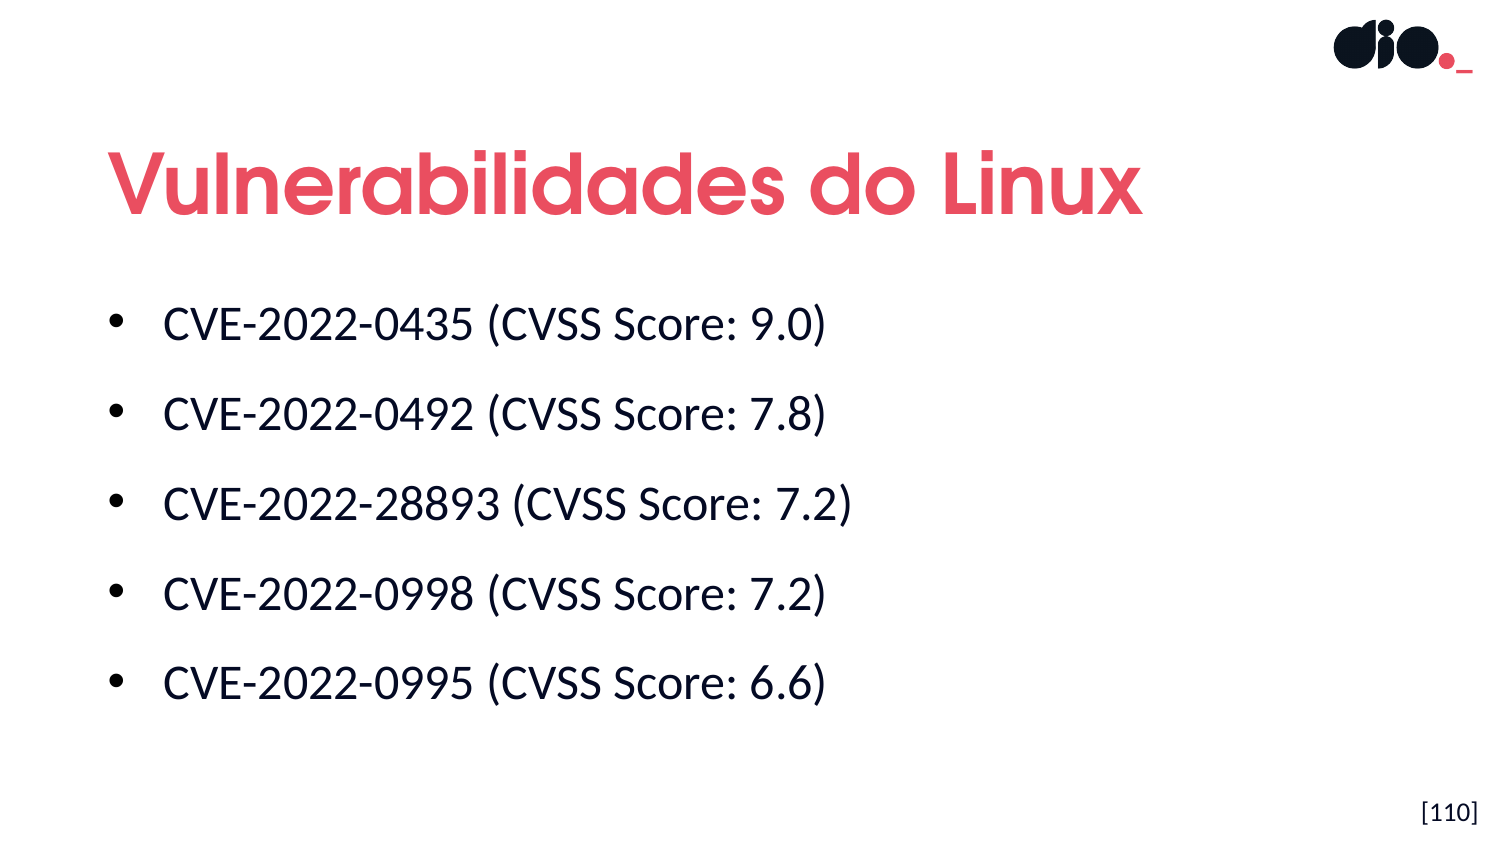

Vulnerabilidades do Linux
CVE-2022-0435 (CVSS Score: 9.0)
CVE-2022-0492 (CVSS Score: 7.8)
CVE-2022-28893 (CVSS Score: 7.2)
CVE-2022-0998 (CVSS Score: 7.2)
CVE-2022-0995 (CVSS Score: 6.6)
[110]